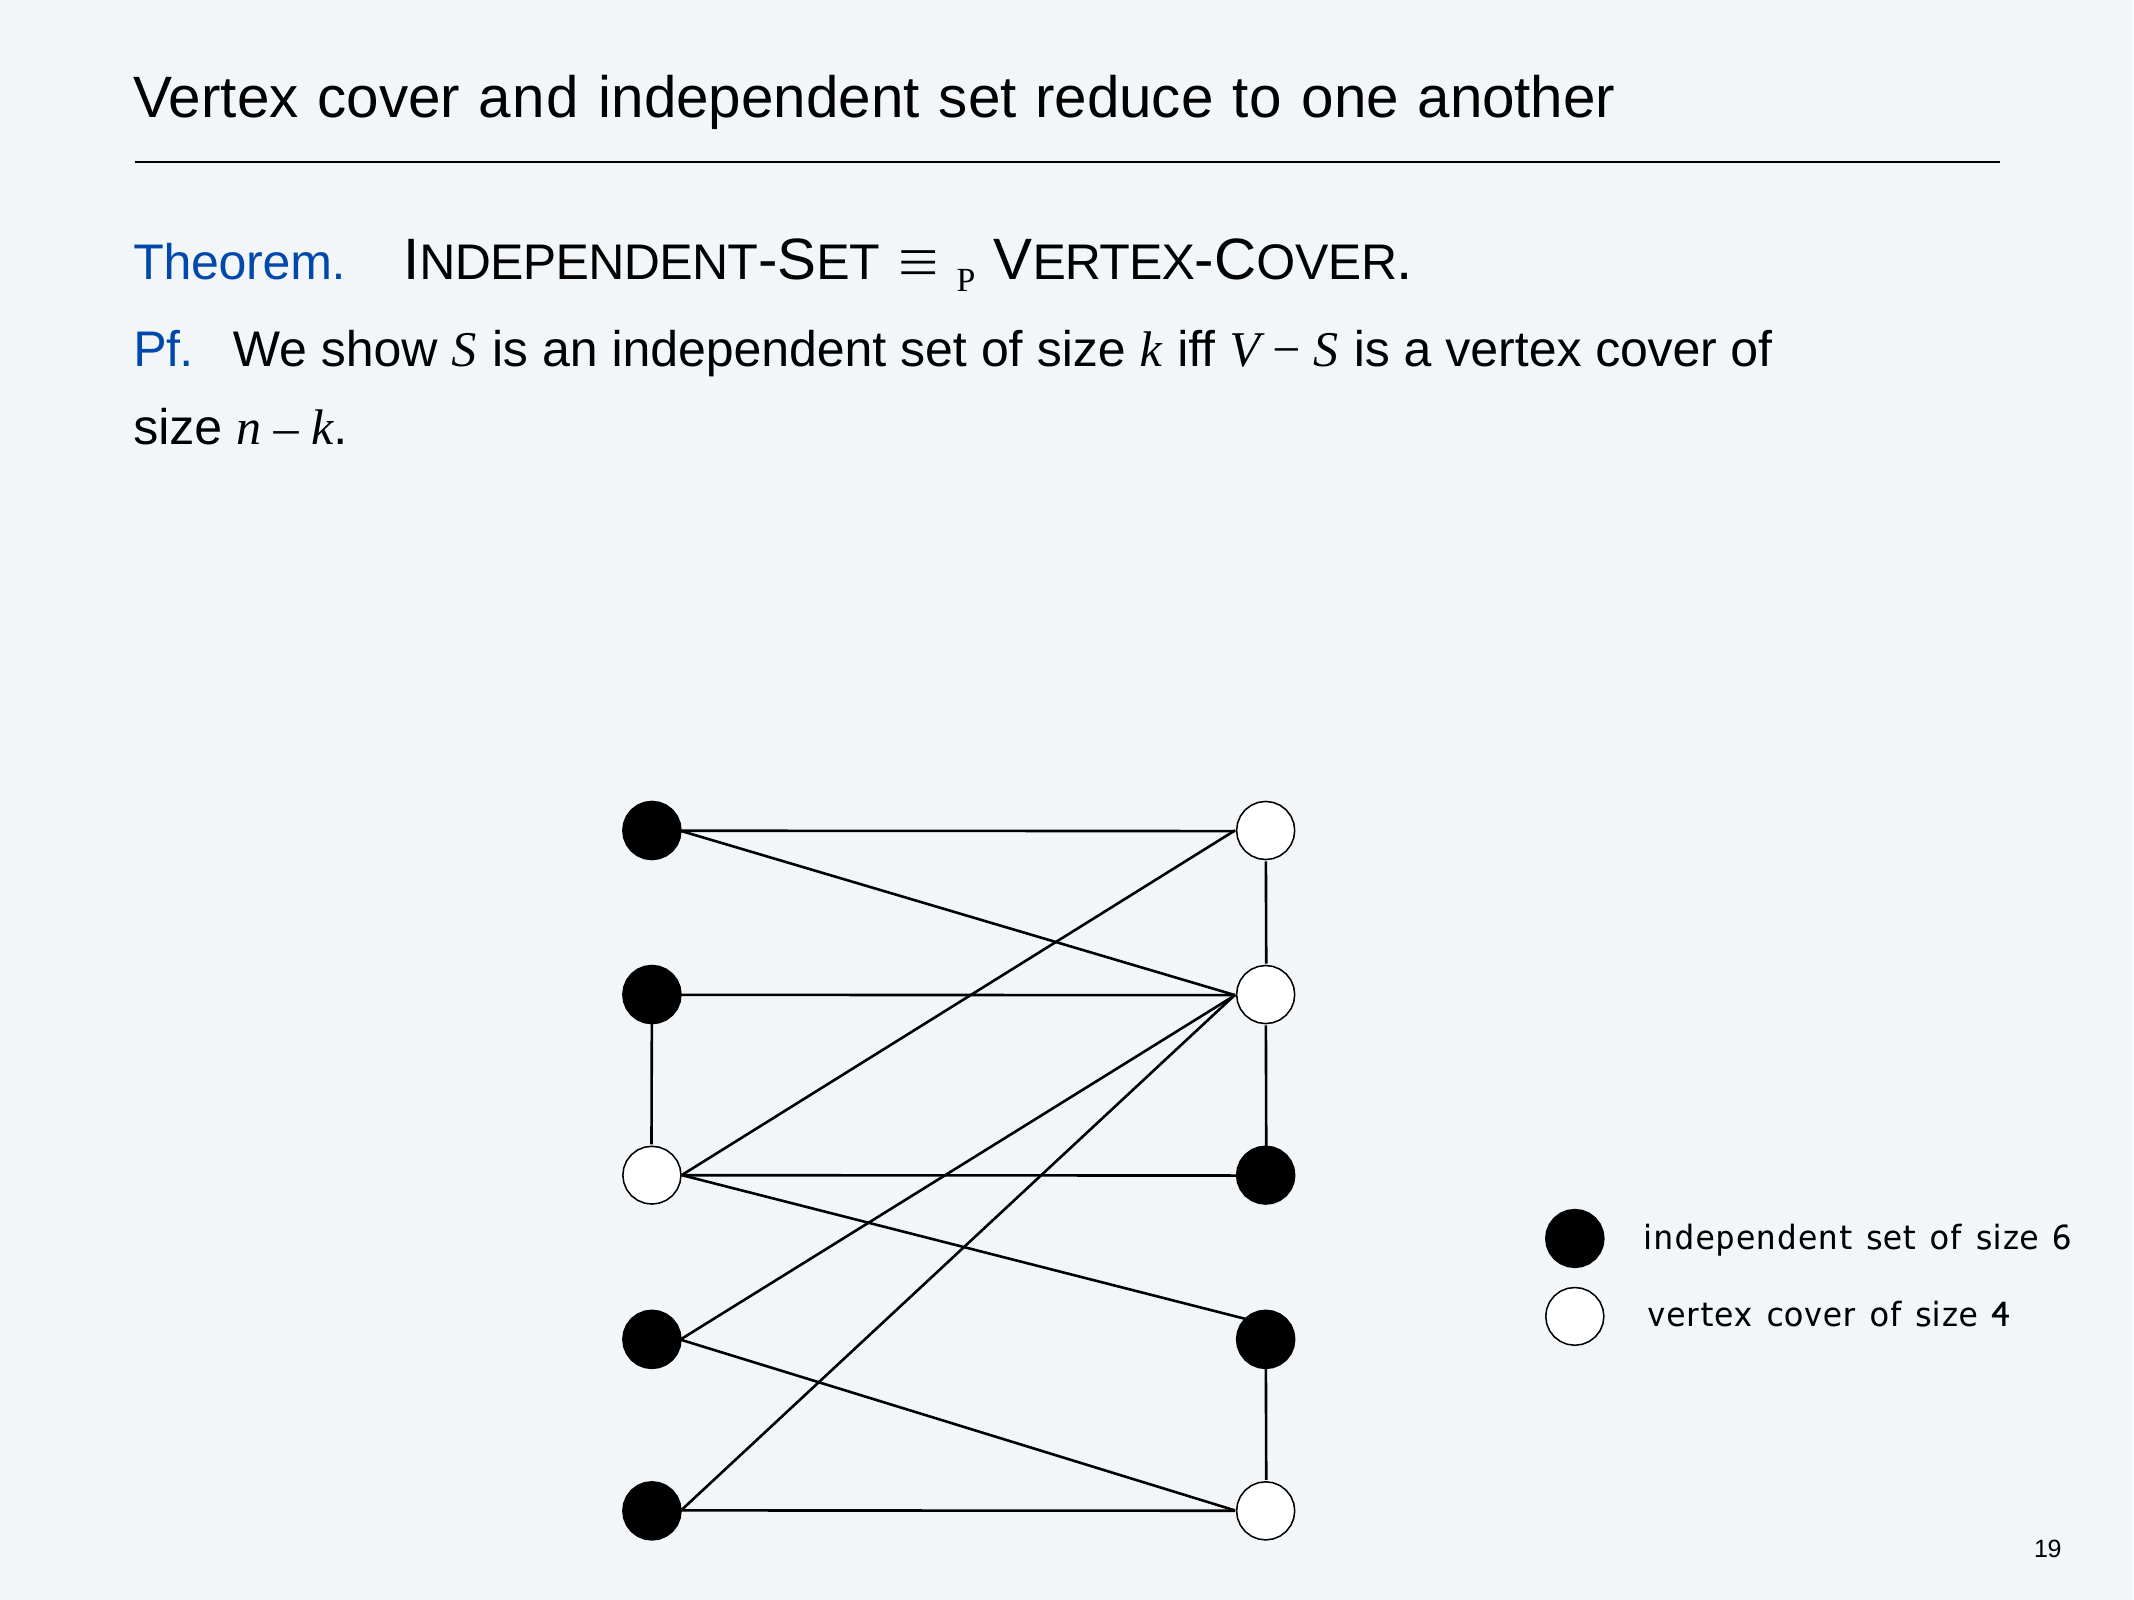

# Vertex cover and independent set reduce to one another

Theorem.	INDEPENDENT-SET ≡ P VERTEX-COVER.
Pf.	We show S is an independent set of size k iff V − S is a vertex cover of size n – k.

independent set of size 6
vertex cover of size 4

19